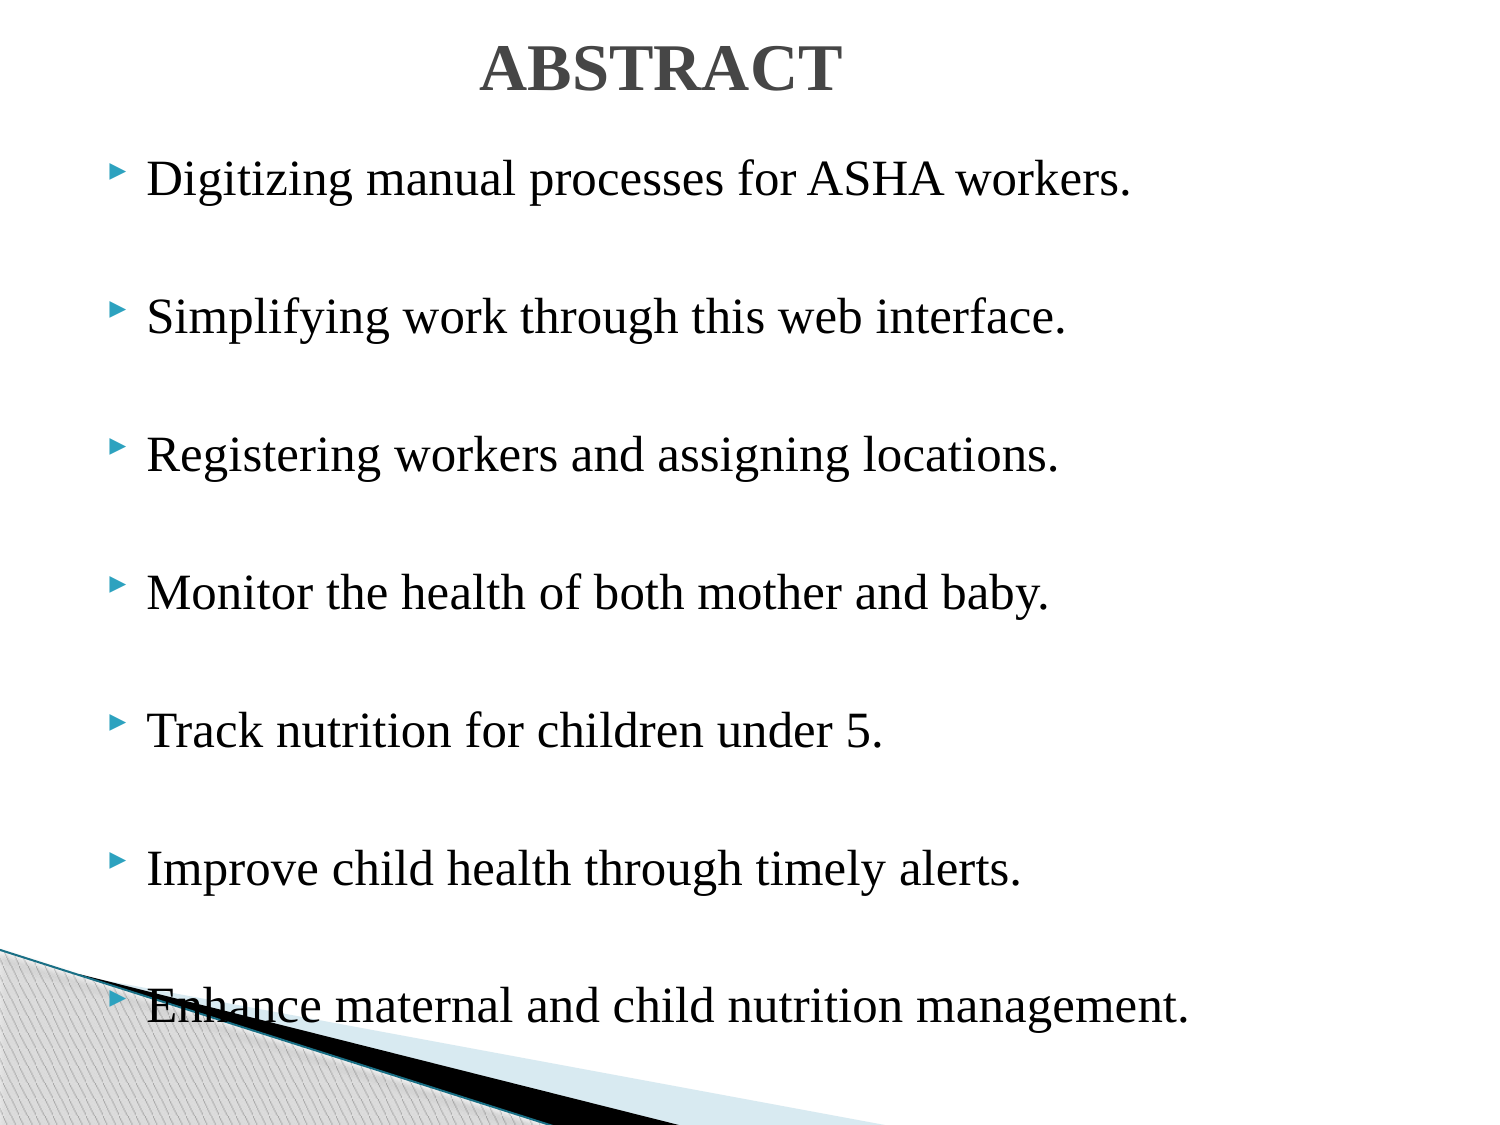

# ABSTRACT
Digitizing manual processes for ASHA workers.

Simplifying work through this web interface.

Registering workers and assigning locations.

Monitor the health of both mother and baby.

Track nutrition for children under 5.

Improve child health through timely alerts.

Enhance maternal and child nutrition management.